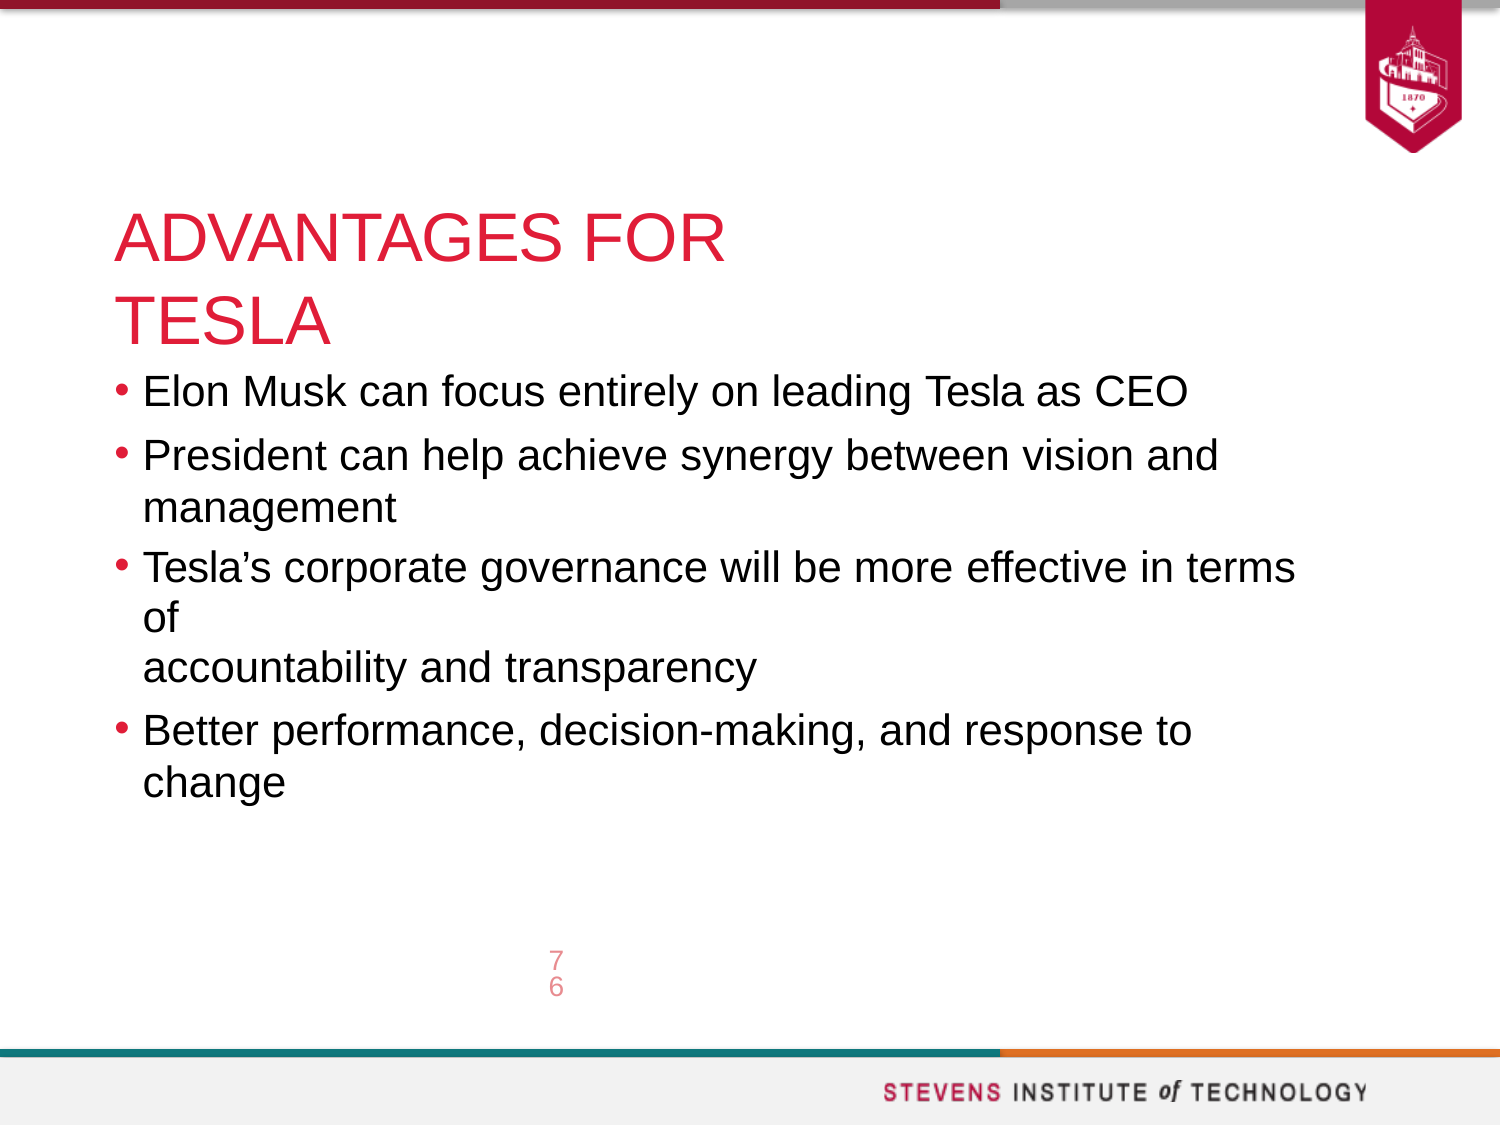

# ADVANTAGES FOR TESLA
Elon Musk can focus entirely on leading Tesla as CEO
President can help achieve synergy between vision and management
Tesla’s corporate governance will be more effective in terms of
accountability and transparency
Better performance, decision-making, and response to change
76